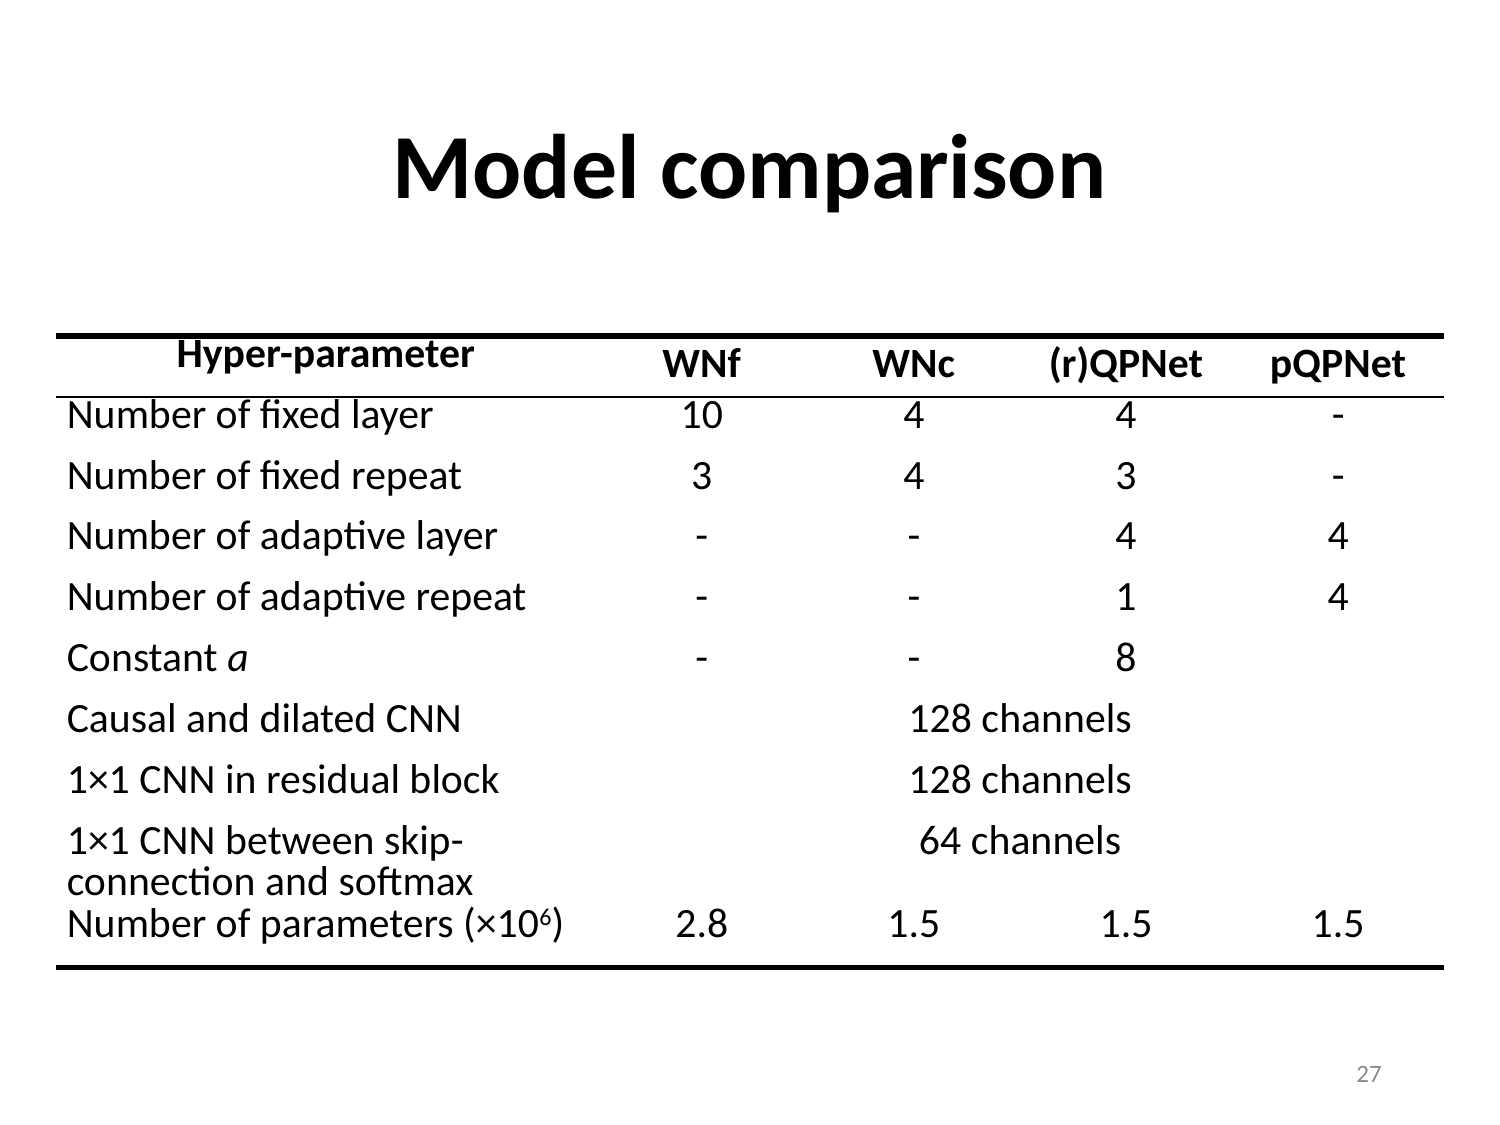

# Model comparison

| Hyper-parameter | WNf | WNc | (r)QPNet | pQPNet |
| --- | --- | --- | --- | --- |
| Number of fixed layer | 10 | 4 | 4 | - |
| Number of fixed repeat | 3 | 4 | 3 | - |
| Number of adaptive layer | - | - | 4 | 4 |
| Number of adaptive repeat | - | - | 1 | 4 |
| Constant a | - | - | 8 |  |
| Causal and dilated CNN | 128 channels |  |  |  |
| 1×1 CNN in residual block | 128 channels |  |  |  |
| 1×1 CNN between skip-connection and softmax | 64 channels |  |  |  |
| Number of parameters (×106) | 2.8 | 1.5 | 1.5 | 1.5 |
27